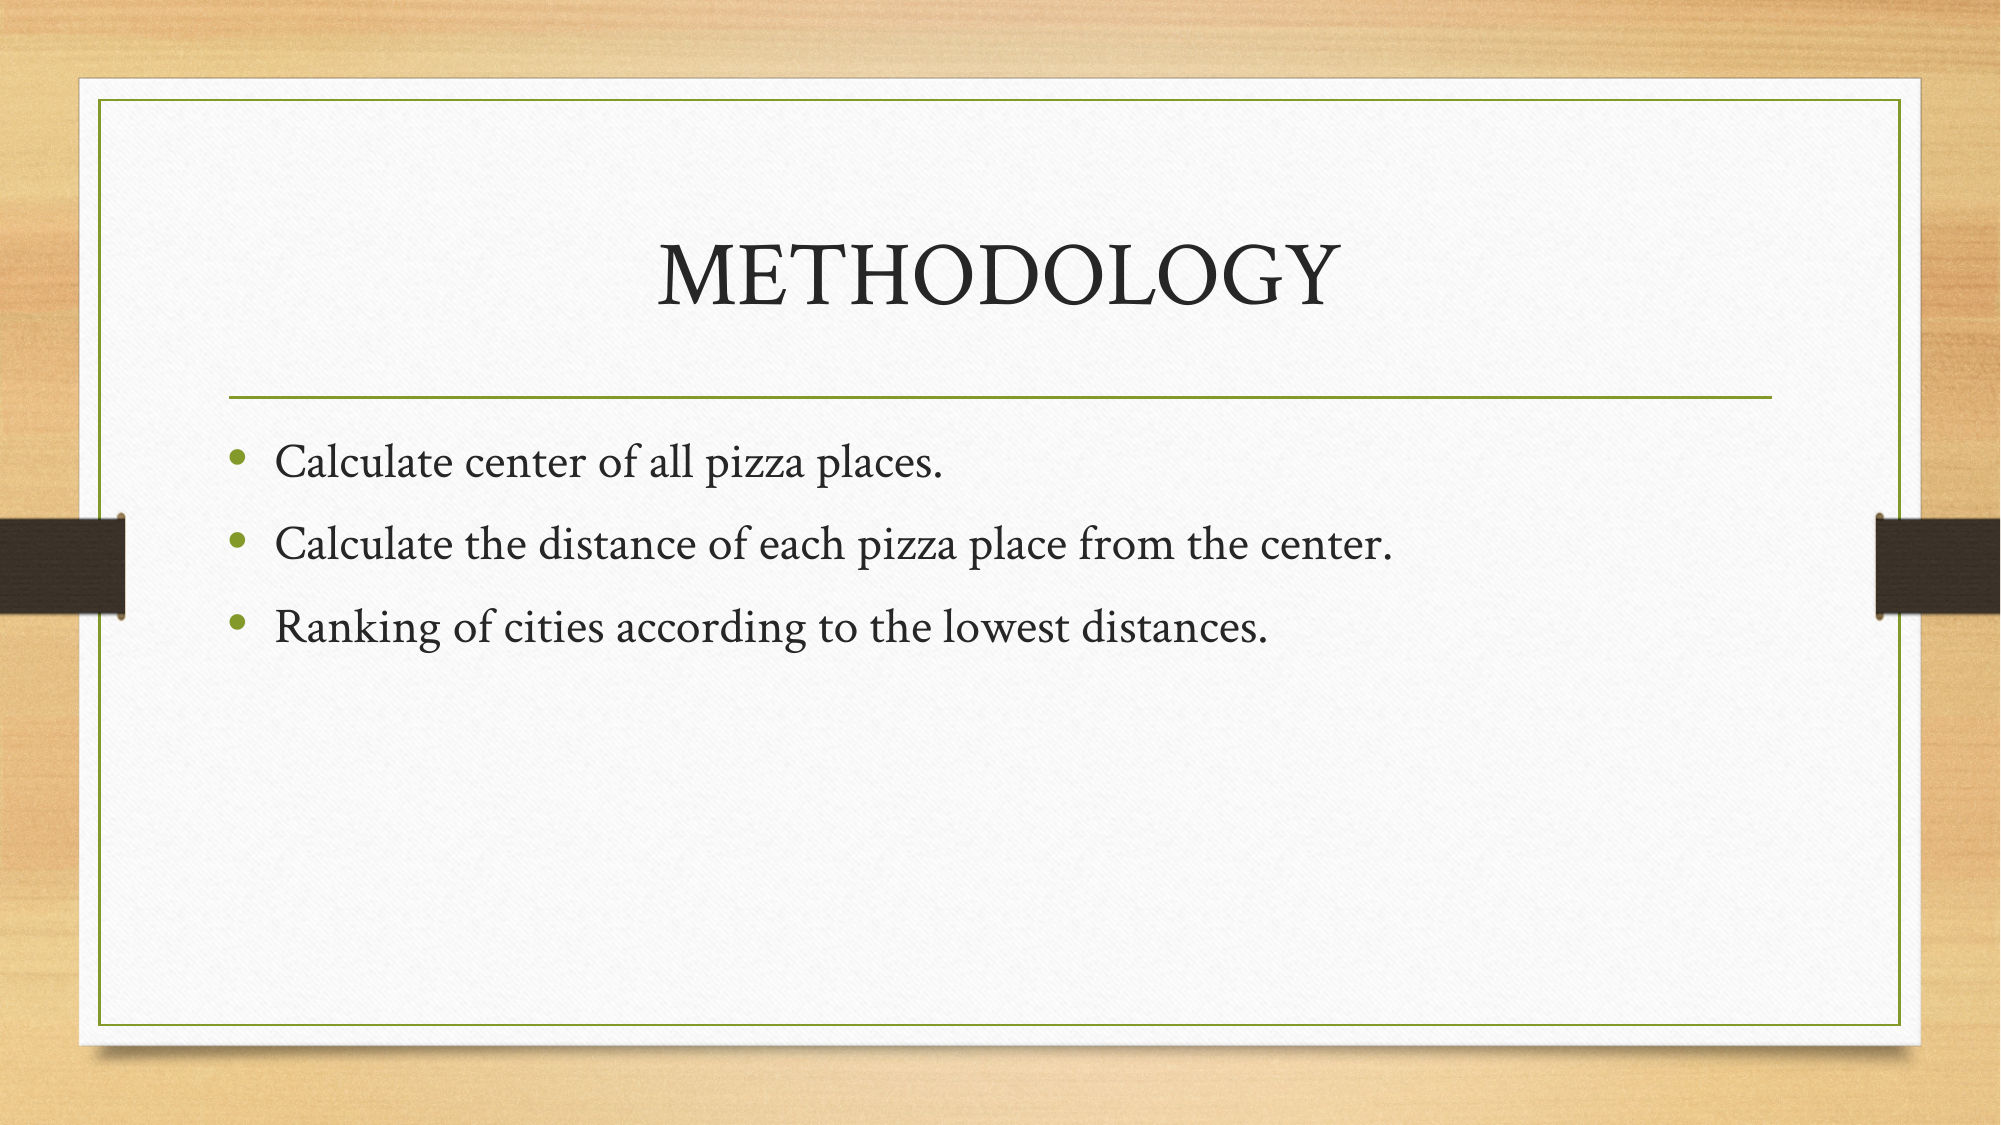

# METHODOLOGY
Calculate center of all pizza places.
Calculate the distance of each pizza place from the center.
Ranking of cities according to the lowest distances.